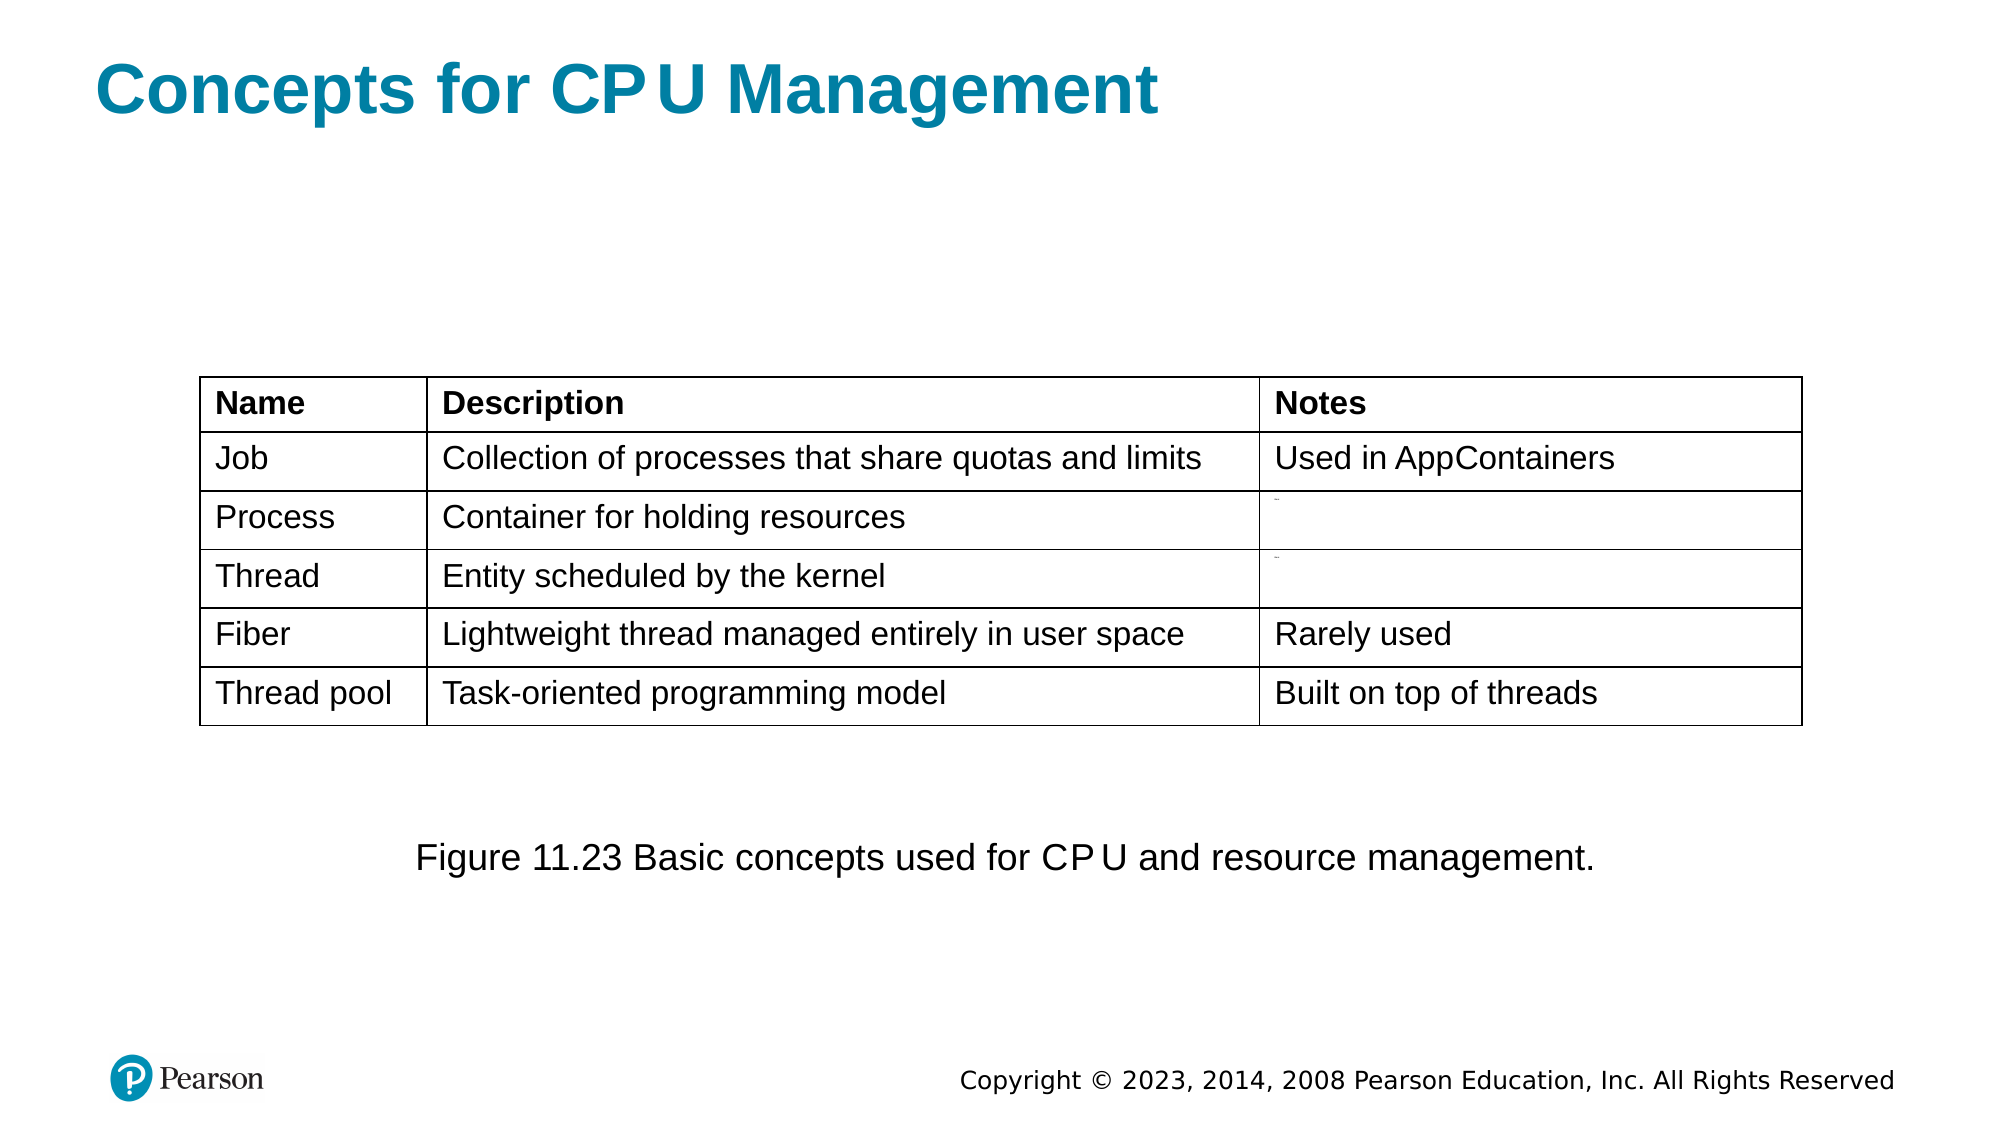

# Concepts for C P U Management
| Name | Description | Notes |
| --- | --- | --- |
| Job | Collection of processes that share quotas and limits | Used in App Containers |
| Process | Container for holding resources | Blank |
| Thread | Entity scheduled by the kernel | Blank |
| Fiber | Lightweight thread managed entirely in user space | Rarely used |
| Thread pool | Task-oriented programming model | Built on top of threads |
Figure 11.23 Basic concepts used for C P U and resource management.